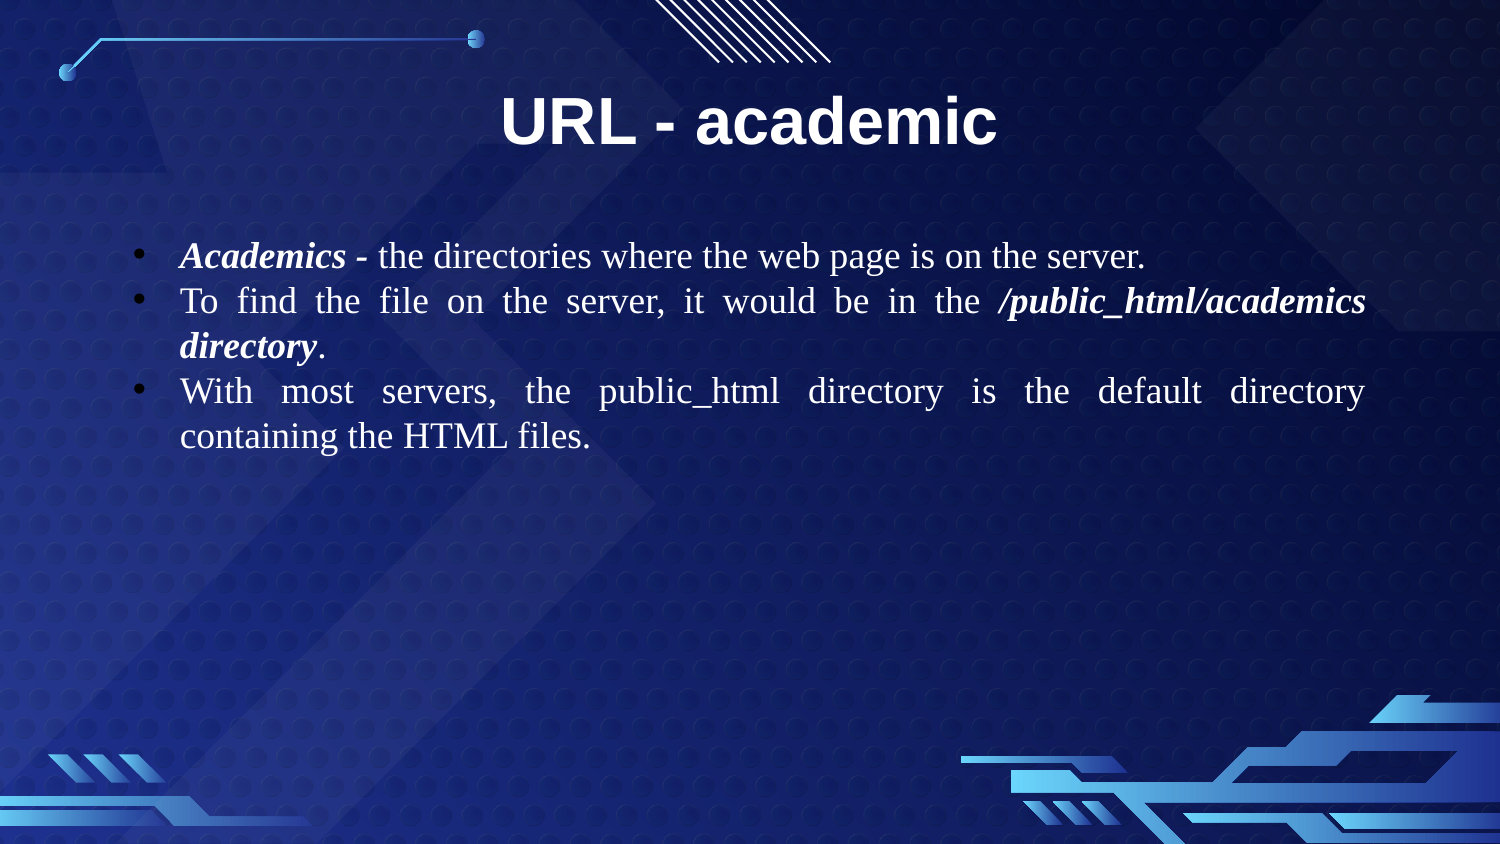

# URL - academic
Academics - the directories where the web page is on the server.
To find the file on the server, it would be in the /public_html/academics directory.
With most servers, the public_html directory is the default directory containing the HTML files.